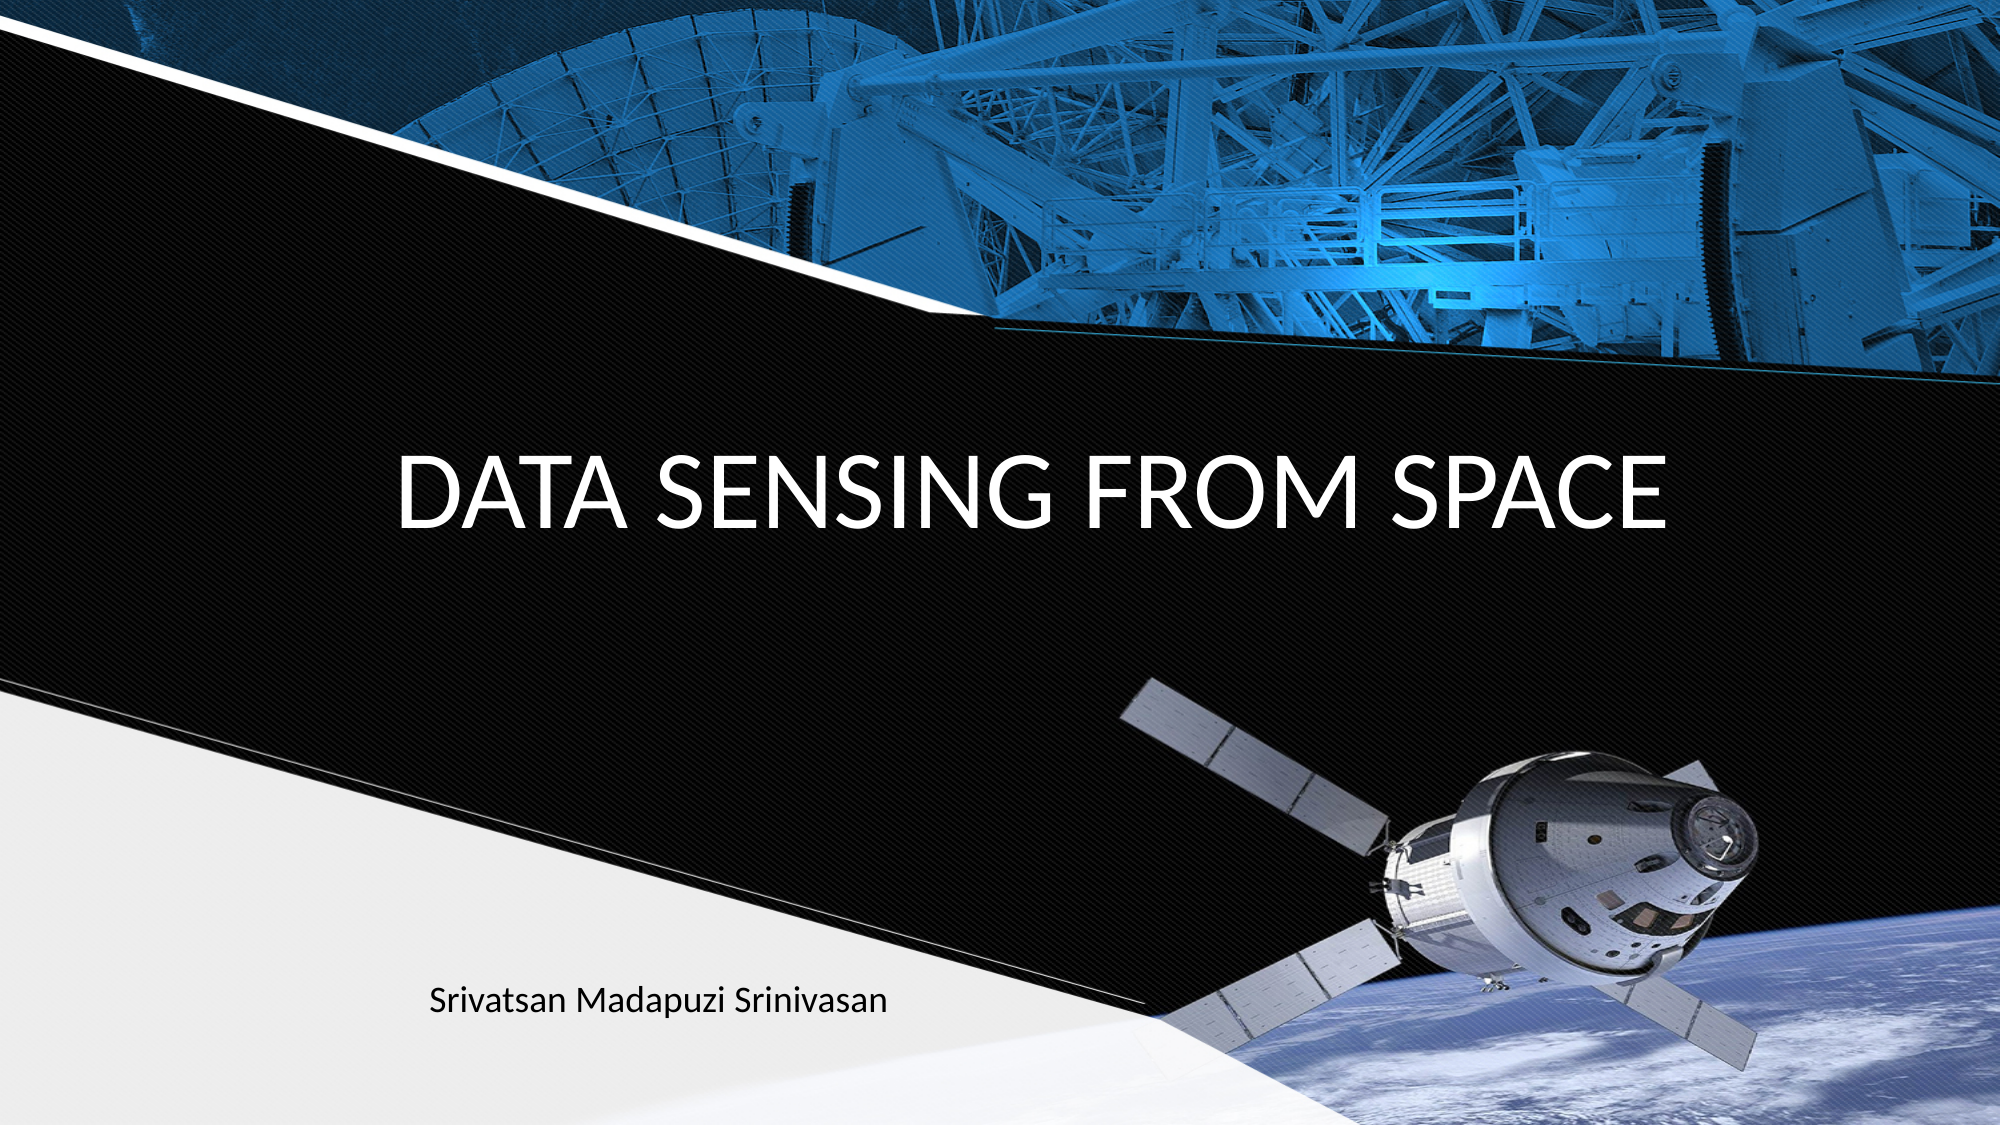

# DATA SENSING FROM SPACE
Srivatsan Madapuzi Srinivasan